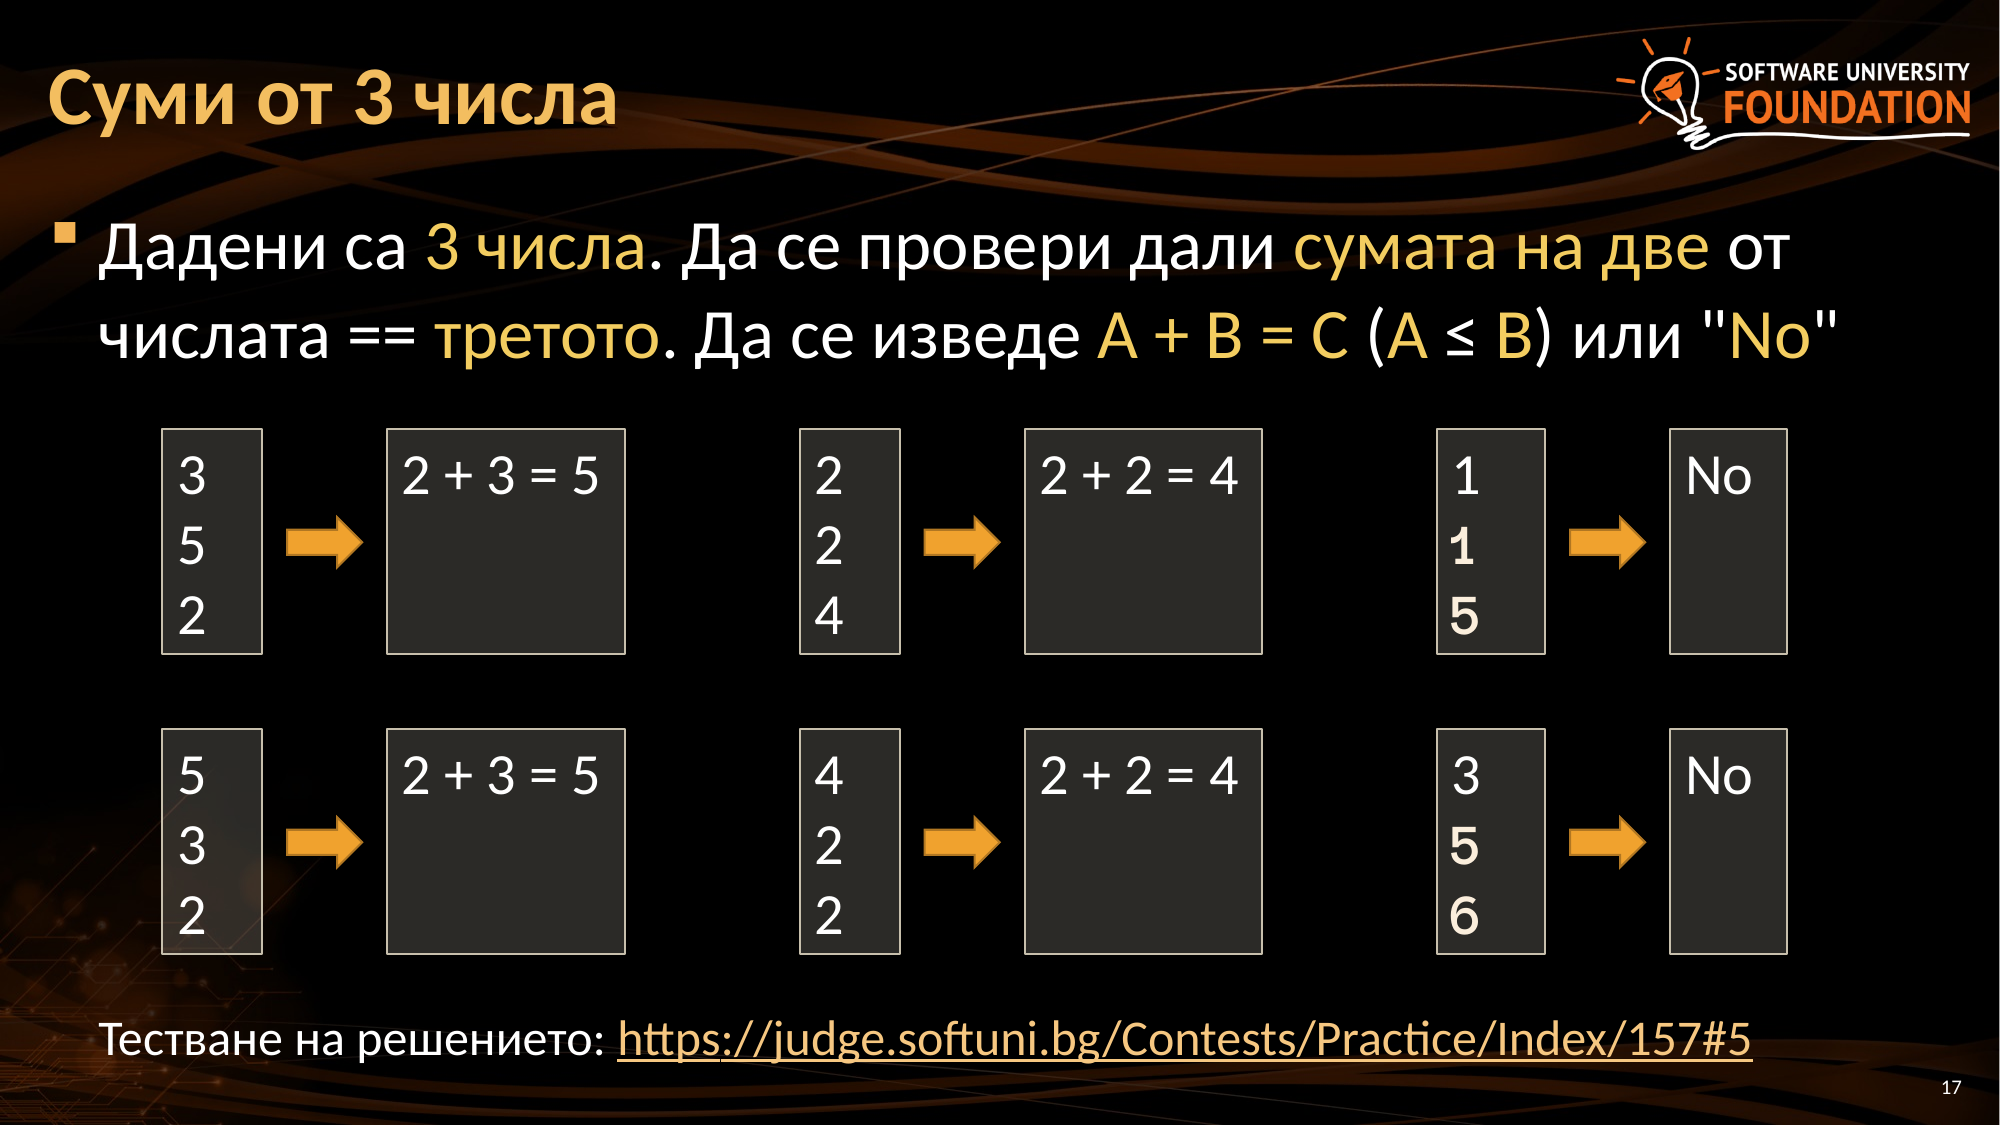

# Суми от 3 числа
Дадени са 3 числа. Да се провери дали сумата на две от числата == третото. Да се изведе A + B = C (A ≤ B) или "No"
2 + 3 = 5
2 + 2 = 4
No
3
5
2
2
2
4
1
1
5

2 + 3 = 5
2 + 2 = 4
No
5
3
2
4
2
2
3
5
6

Тестване на решението: https://judge.softuni.bg/Contests/Practice/Index/157#5
17